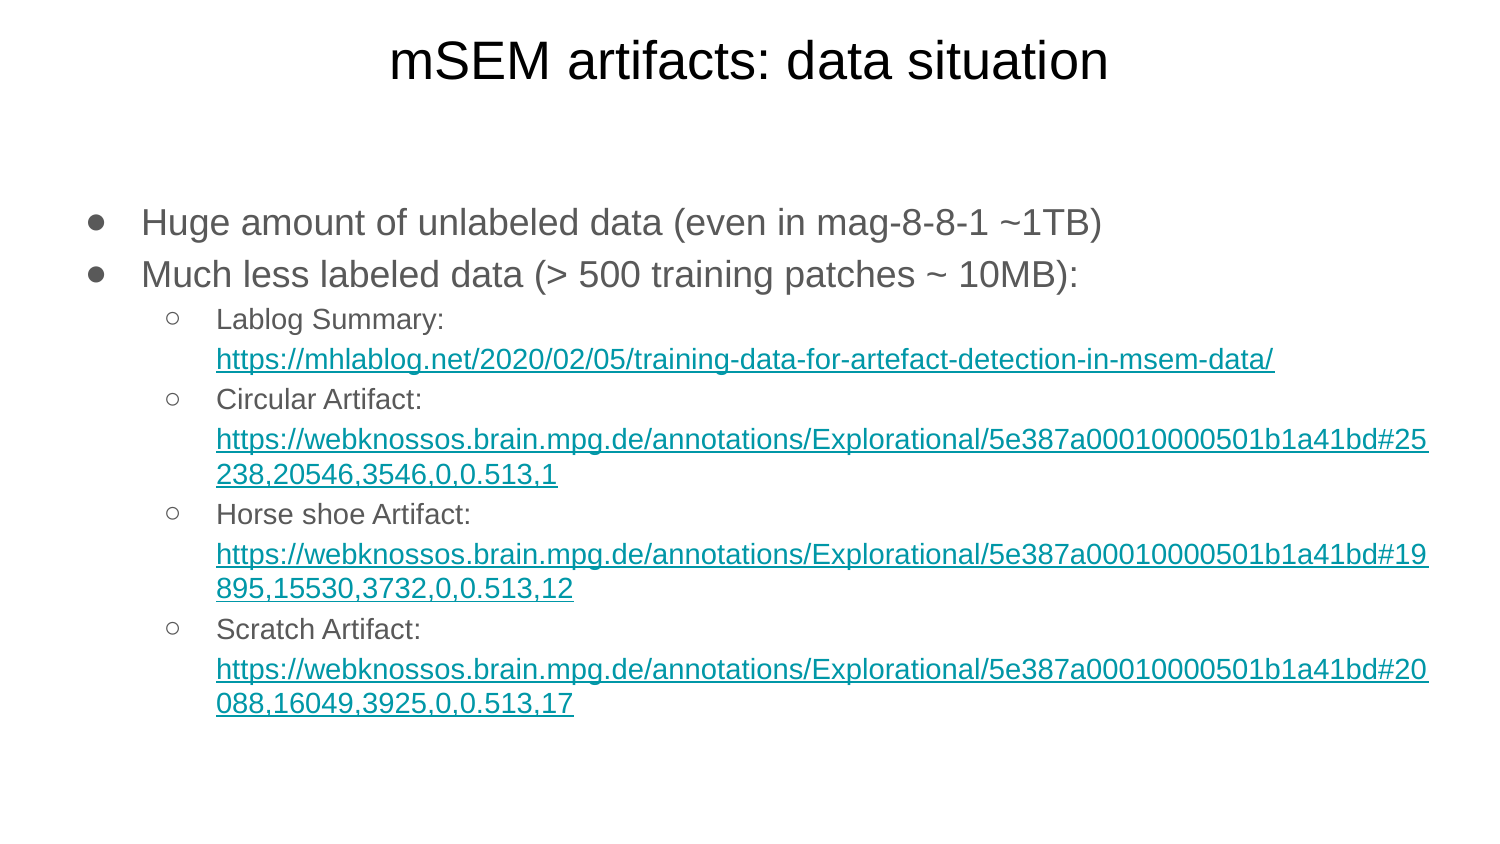

# mSEM artifacts: data situation
Huge amount of unlabeled data (even in mag-8-8-1 ~1TB)
Much less labeled data (> 500 training patches ~ 10MB):
Lablog Summary: https://mhlablog.net/2020/02/05/training-data-for-artefact-detection-in-msem-data/
Circular Artifact: https://webknossos.brain.mpg.de/annotations/Explorational/5e387a00010000501b1a41bd#25238,20546,3546,0,0.513,1
Horse shoe Artifact: https://webknossos.brain.mpg.de/annotations/Explorational/5e387a00010000501b1a41bd#19895,15530,3732,0,0.513,12
Scratch Artifact: https://webknossos.brain.mpg.de/annotations/Explorational/5e387a00010000501b1a41bd#20088,16049,3925,0,0.513,17